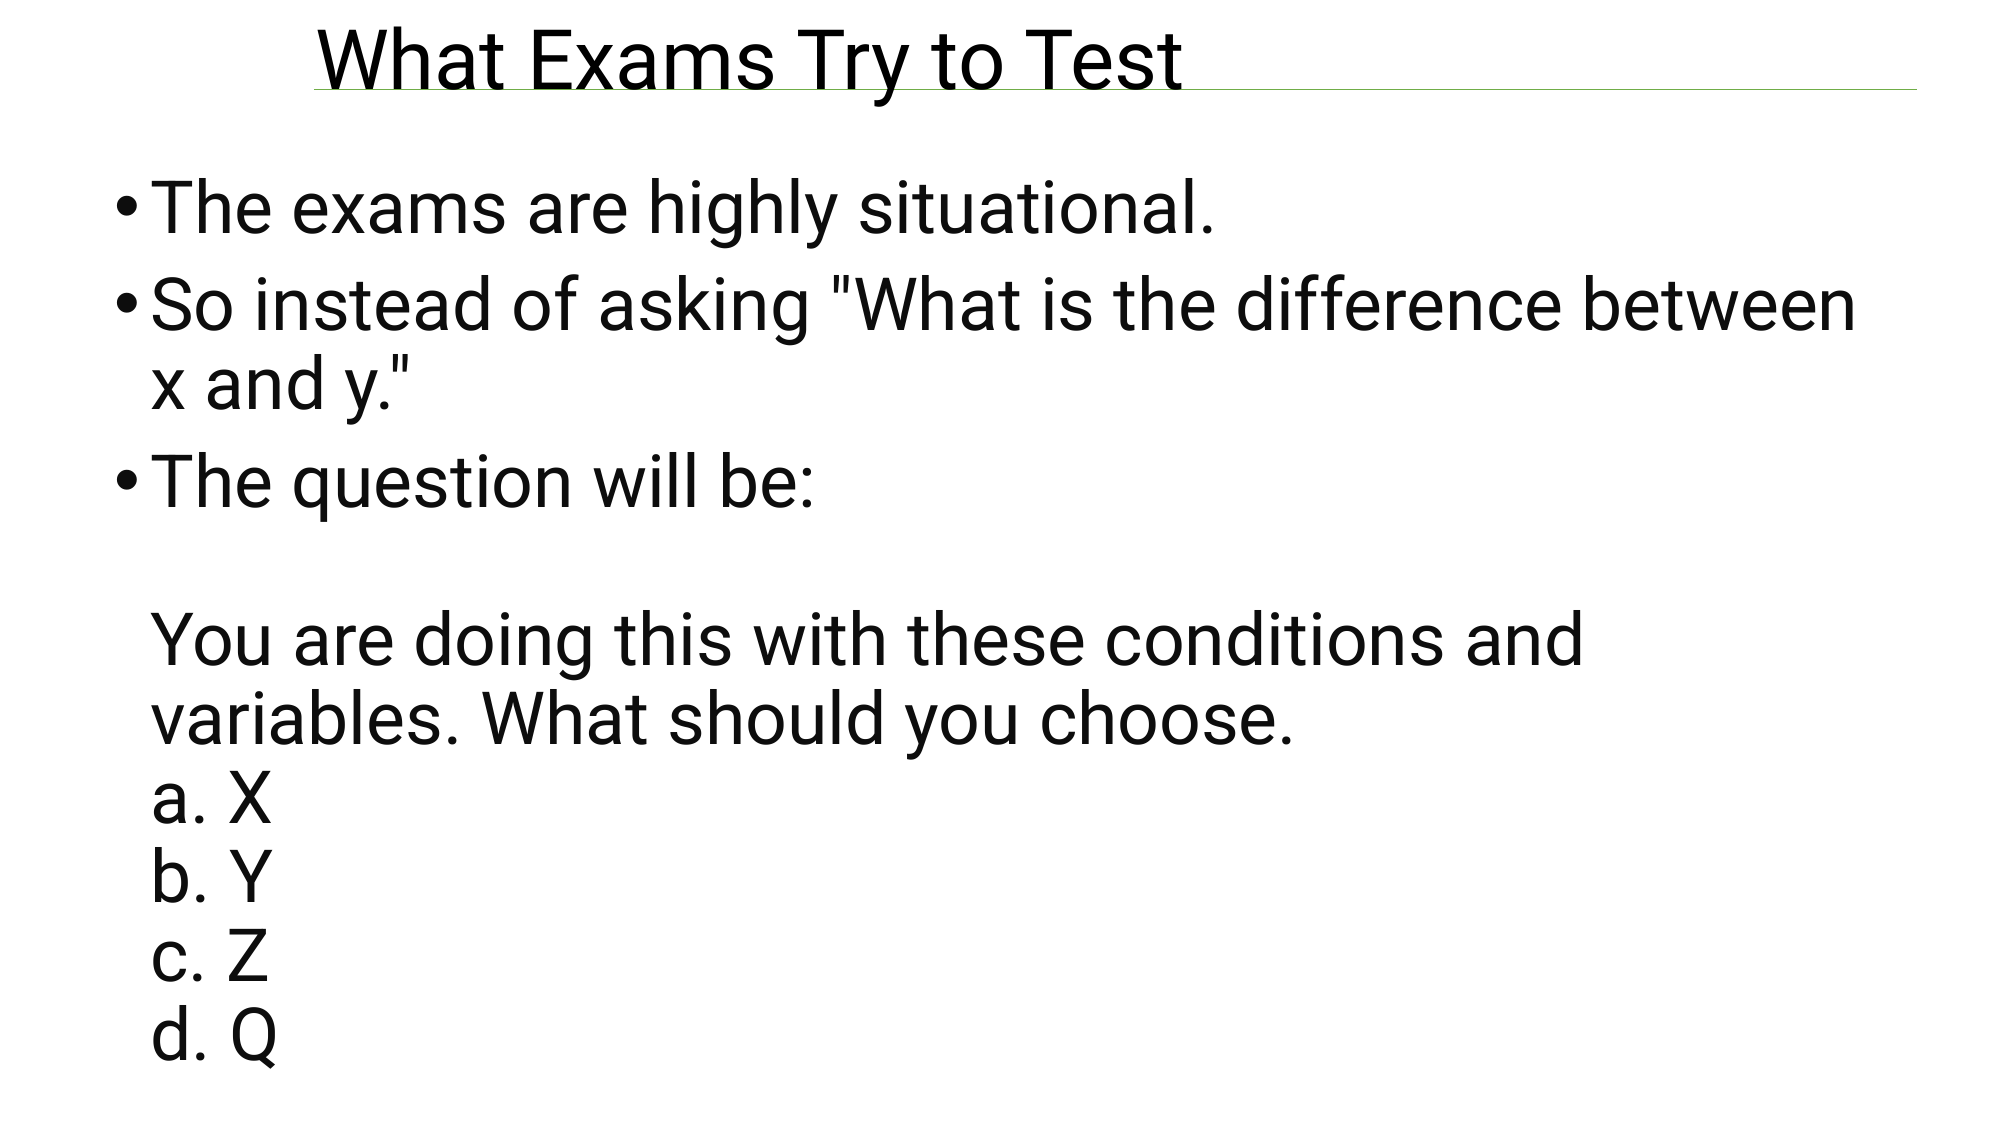

# What Exams Try to Test
The exams are highly situational.
So instead of asking "What is the difference between x and y."
The question will be:
You are doing this with these conditions and variables. What should you choose.
a. X
b. Y
c. Z
d. Q